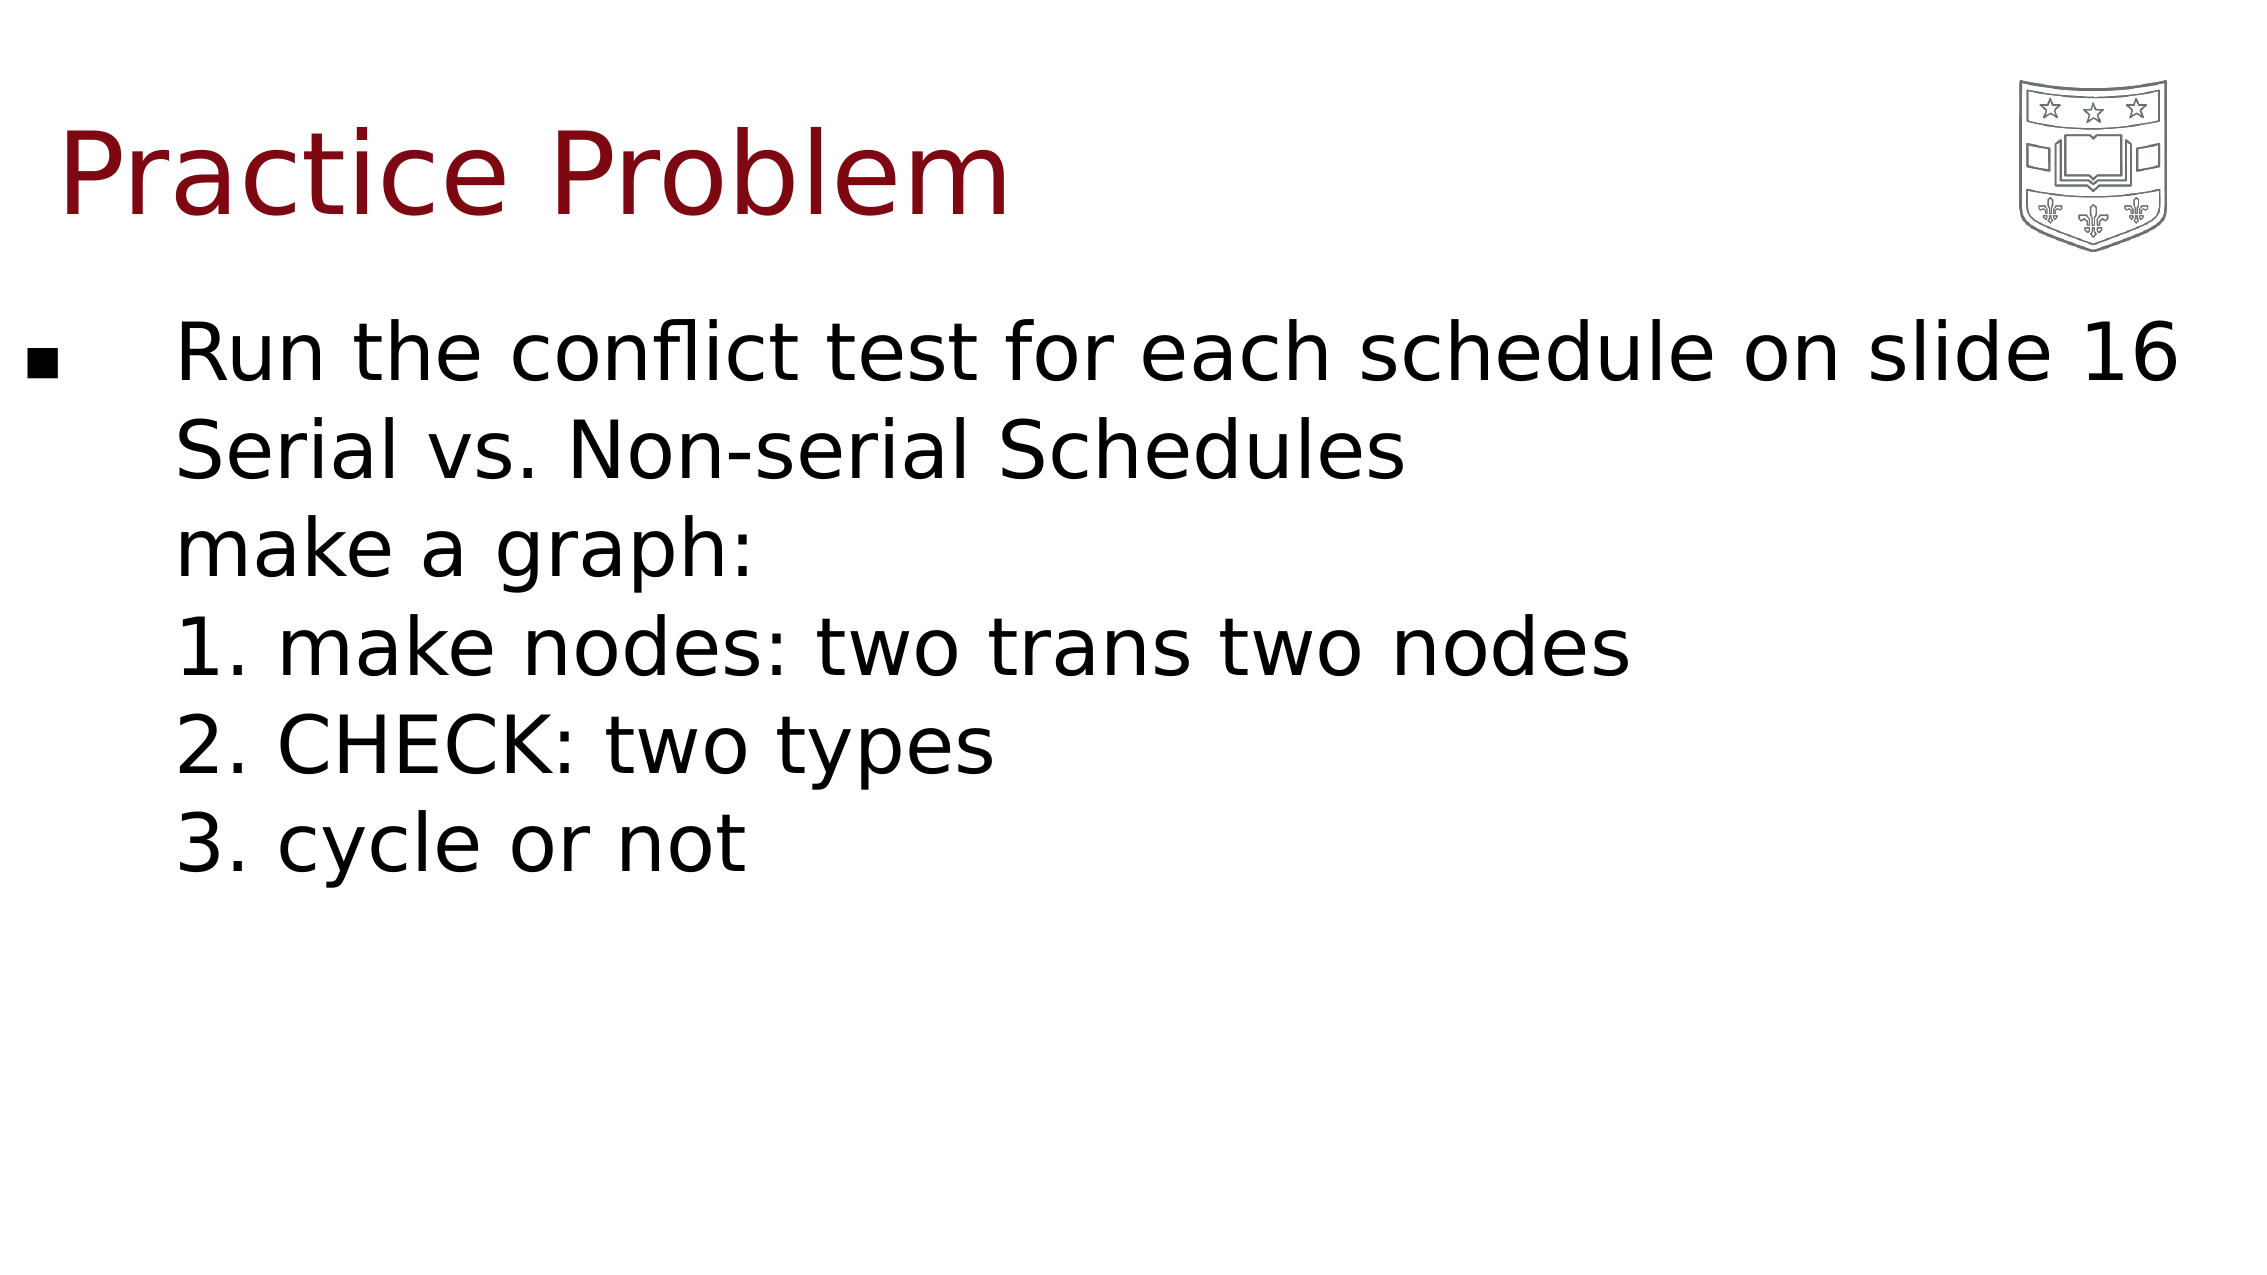

Practice Problem
◼	Run the conflict test for each schedule on slide 16
		Serial vs. Non-serial Schedules
		make a graph:
		1. make nodes: two trans two nodes
		2. CHECK: two types
		3. cycle or not